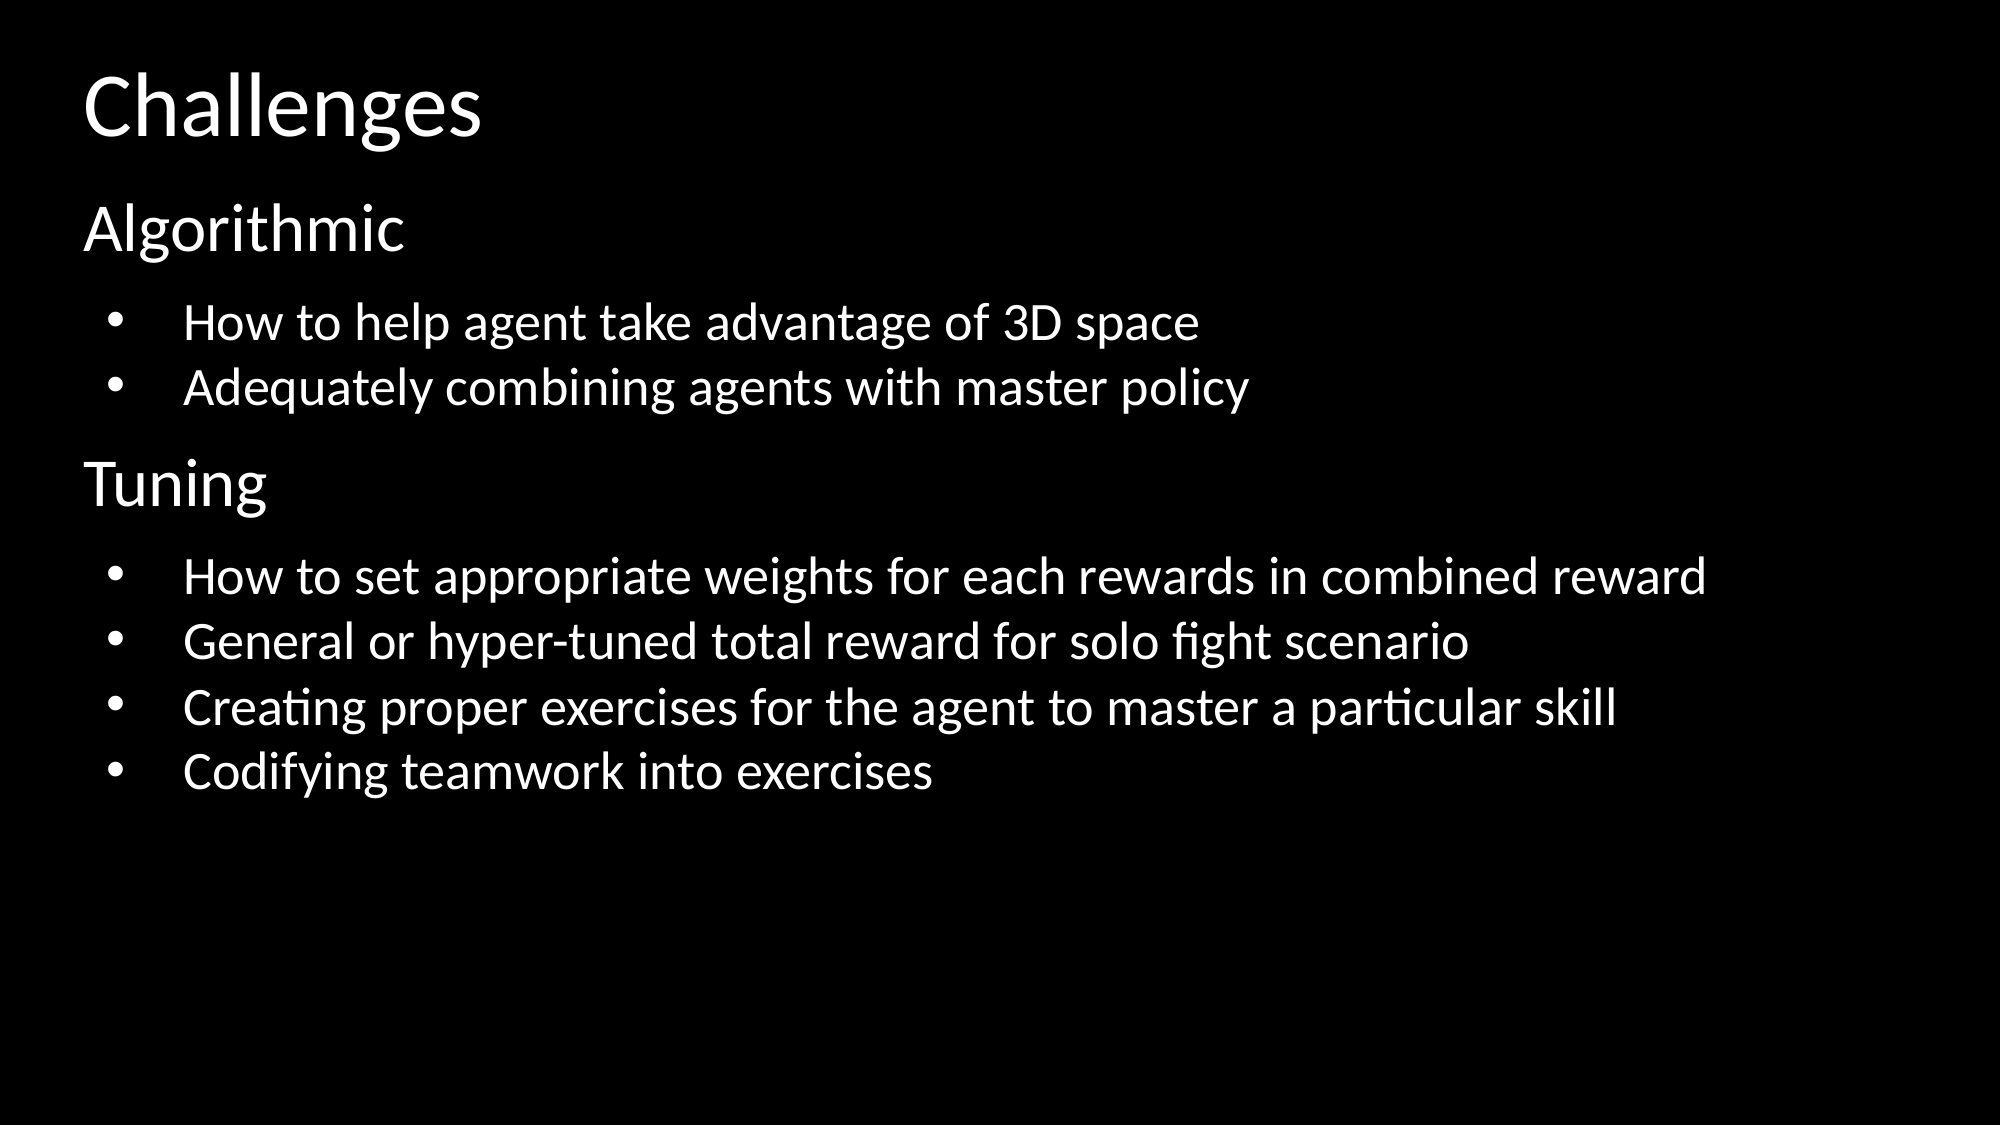

# Challenges
Algorithmic
How to help agent take advantage of 3D space
Adequately combining agents with master policy
Tuning
How to set appropriate weights for each rewards in combined reward
General or hyper-tuned total reward for solo fight scenario
Creating proper exercises for the agent to master a particular skill
Codifying teamwork into exercises